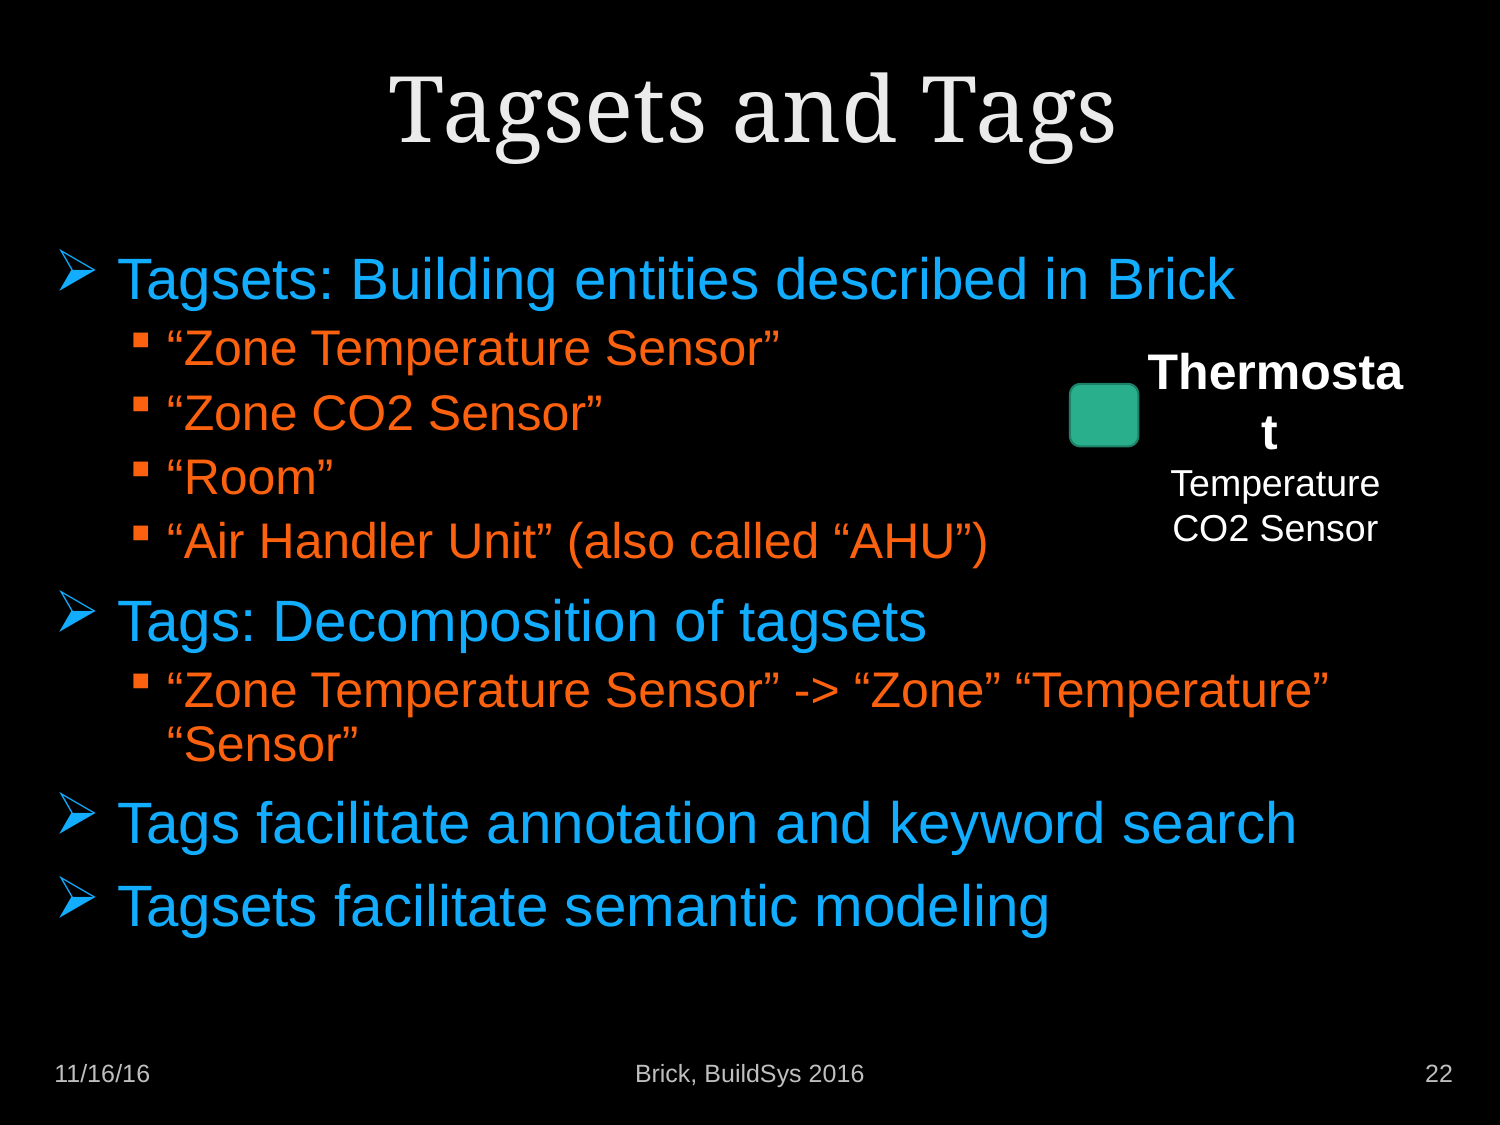

# Tagsets and Tags
 Tagsets: Building entities described in Brick
“Zone Temperature Sensor”
“Zone CO2 Sensor”
“Room”
“Air Handler Unit” (also called “AHU”)
 Tags: Decomposition of tagsets
“Zone Temperature Sensor” -> “Zone” “Temperature” “Sensor”
 Tags facilitate annotation and keyword search
 Tagsets facilitate semantic modeling

Thermostat
Temperature
CO2 Sensor

Brick, BuildSys 2016
22
11/16/16